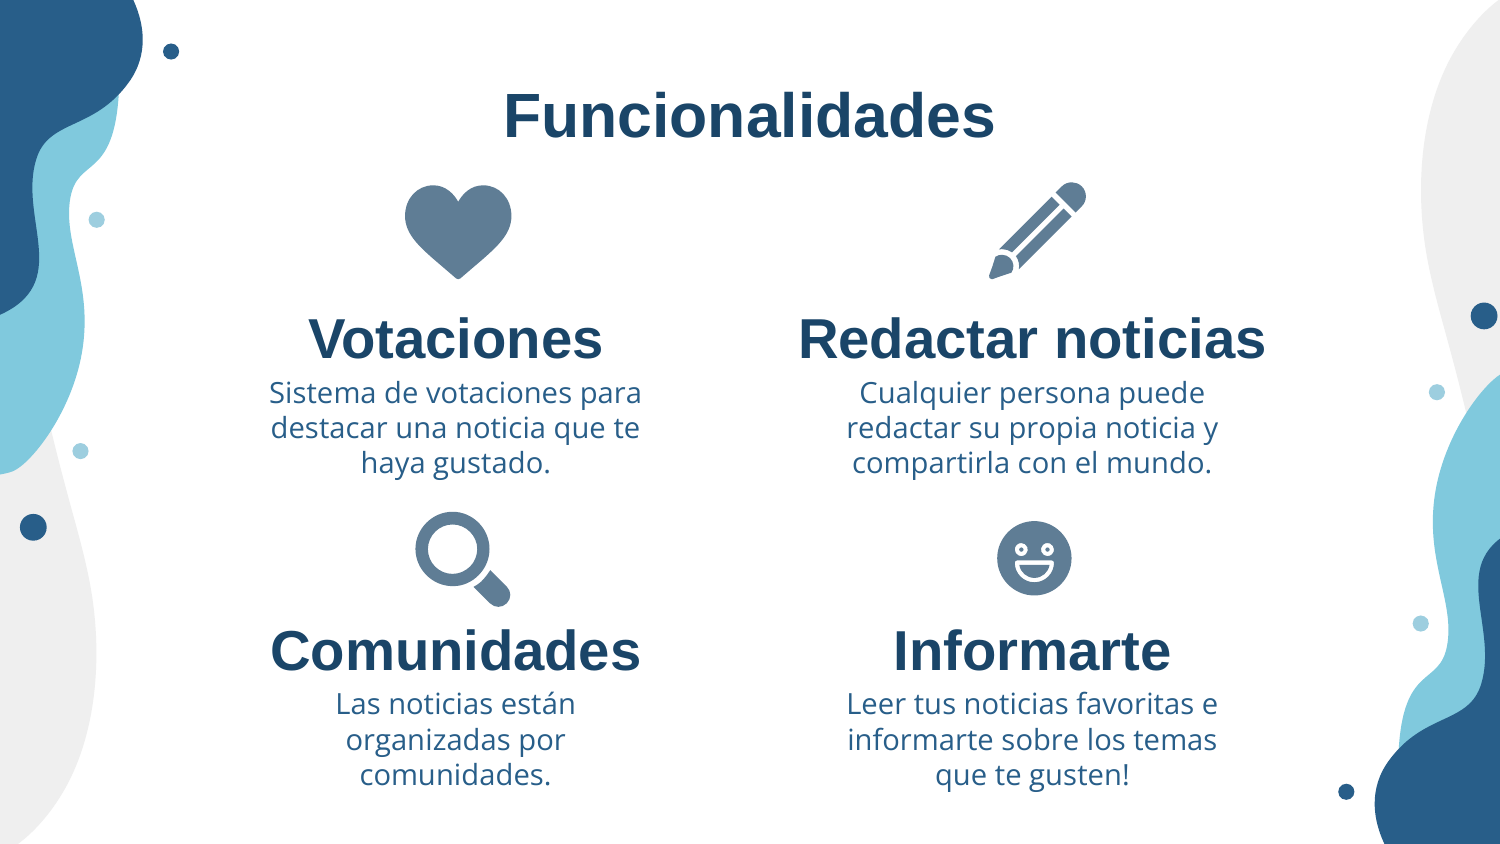

# Funcionalidades

Votaciones
Redactar noticias
Sistema de votaciones para destacar una noticia que te haya gustado.
Cualquier persona puede redactar su propia noticia y compartirla con el mundo.

Comunidades
Informarte
Las noticias están organizadas por comunidades.
Leer tus noticias favoritas e informarte sobre los temas que te gusten!